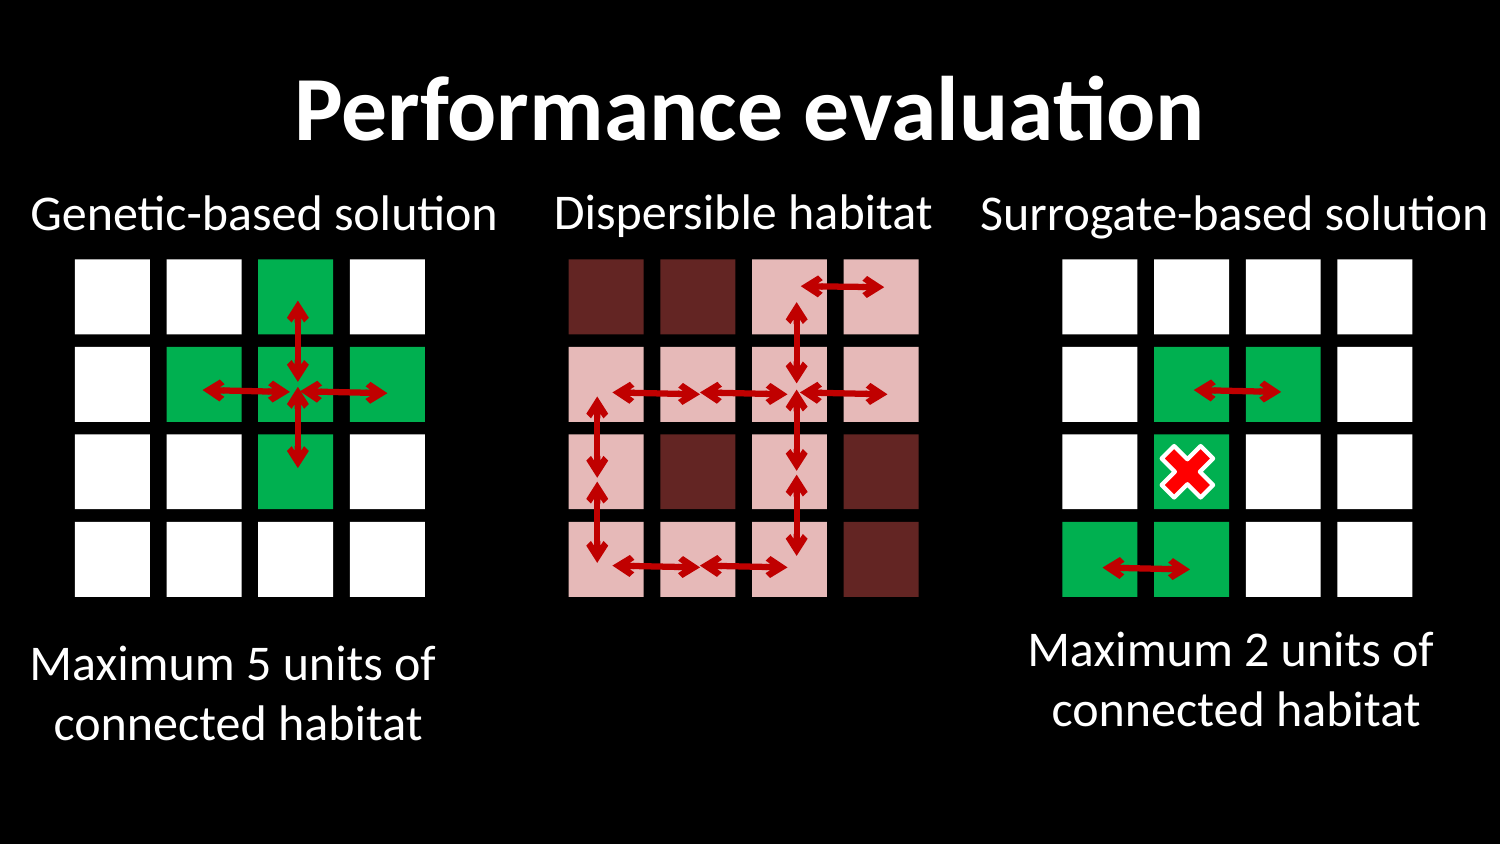

# Performance evaluation
Dispersible habitat
Genetic-based solution
Surrogate-based solution

Maximum 2 units of
connected habitat
Maximum 5 units of
connected habitat